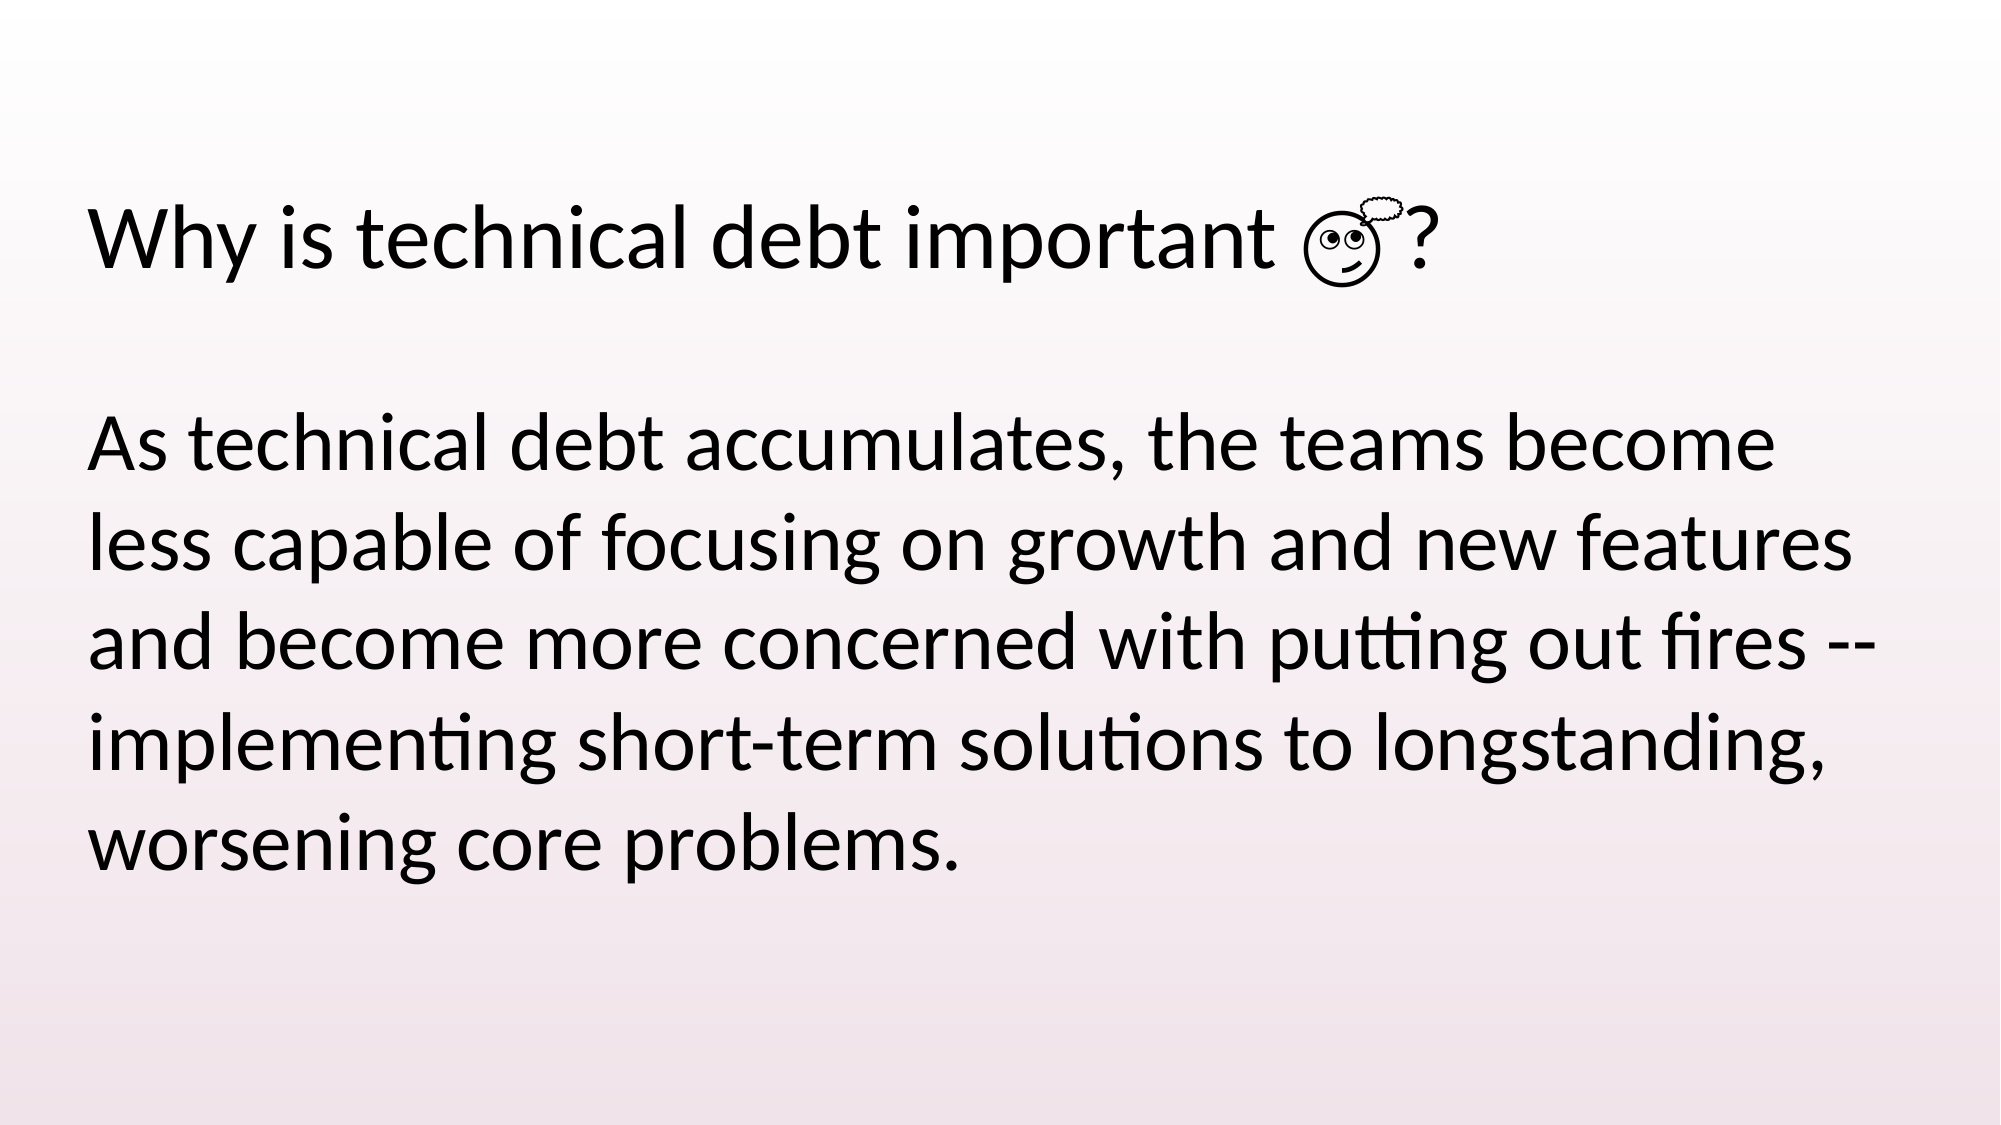

Why is technical debt important 🤔?

As technical debt accumulates, the teams become less capable of focusing on growth and new features and become more concerned with putting out fires -- implementing short-term solutions to longstanding, worsening core problems.